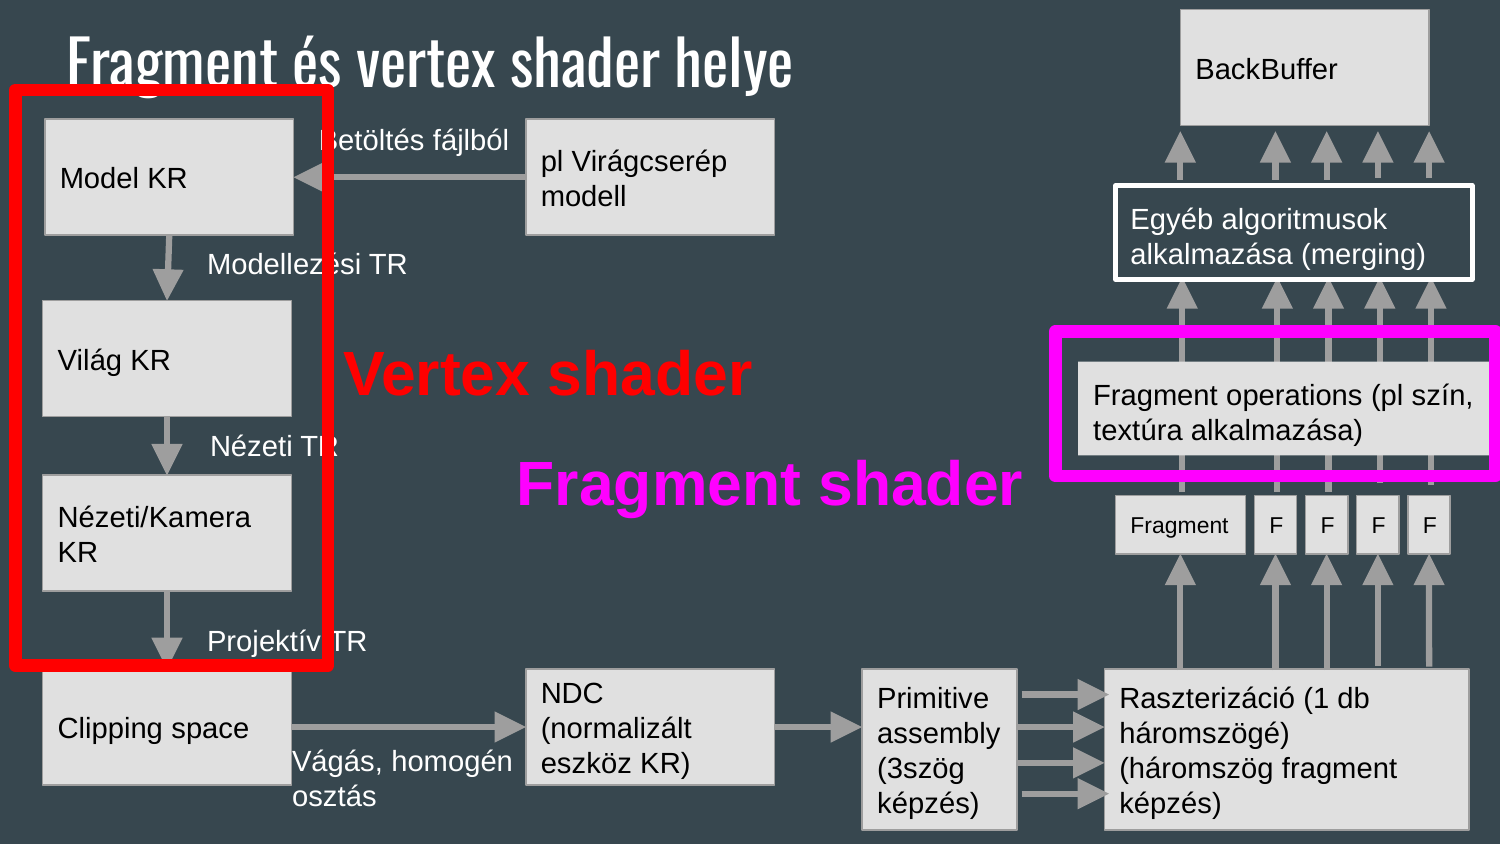

# Fragment és vertex shader helye
BackBuffer

Betöltés fájlból
Model KR
pl Virágcserép modell
Egyéb algoritmusok alkalmazása (merging)
Modellezési TR
Világ KR
Vertex shader

Fragment operations (pl szín, textúra alkalmazása)
Nézeti TR
Fragment shader
Nézeti/Kamera KR
Fragment
F
F
F
F
Projektív TR
Clipping space
NDC
(normalizált eszköz KR)
Primitive assembly
(3szög képzés)
Raszterizáció (1 db háromszögé)
(háromszög fragment képzés)
Vágás, homogén osztás